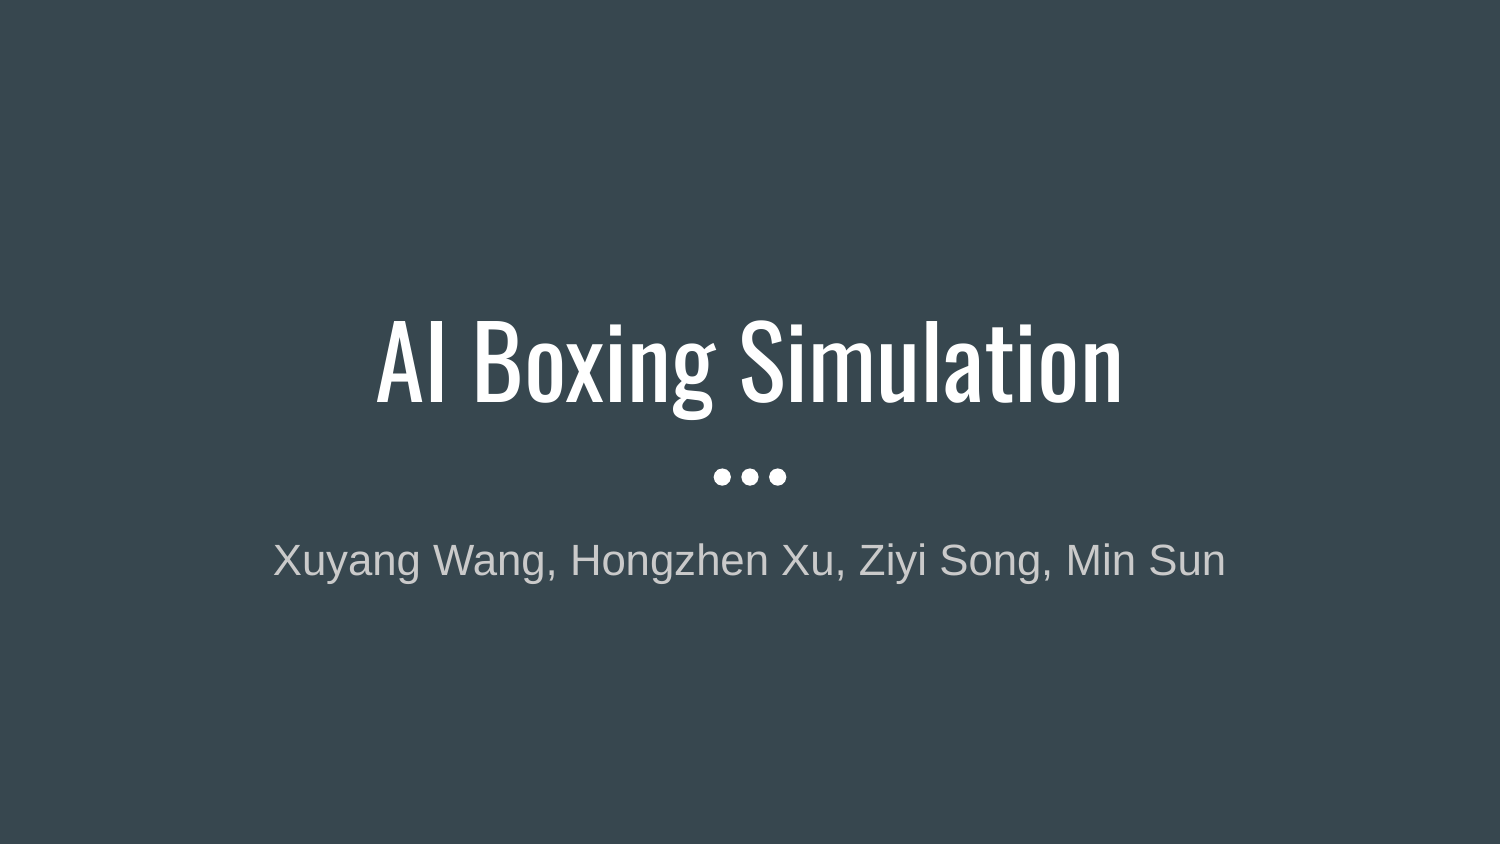

# AI Boxing Simulation
Xuyang Wang, Hongzhen Xu, Ziyi Song, Min Sun